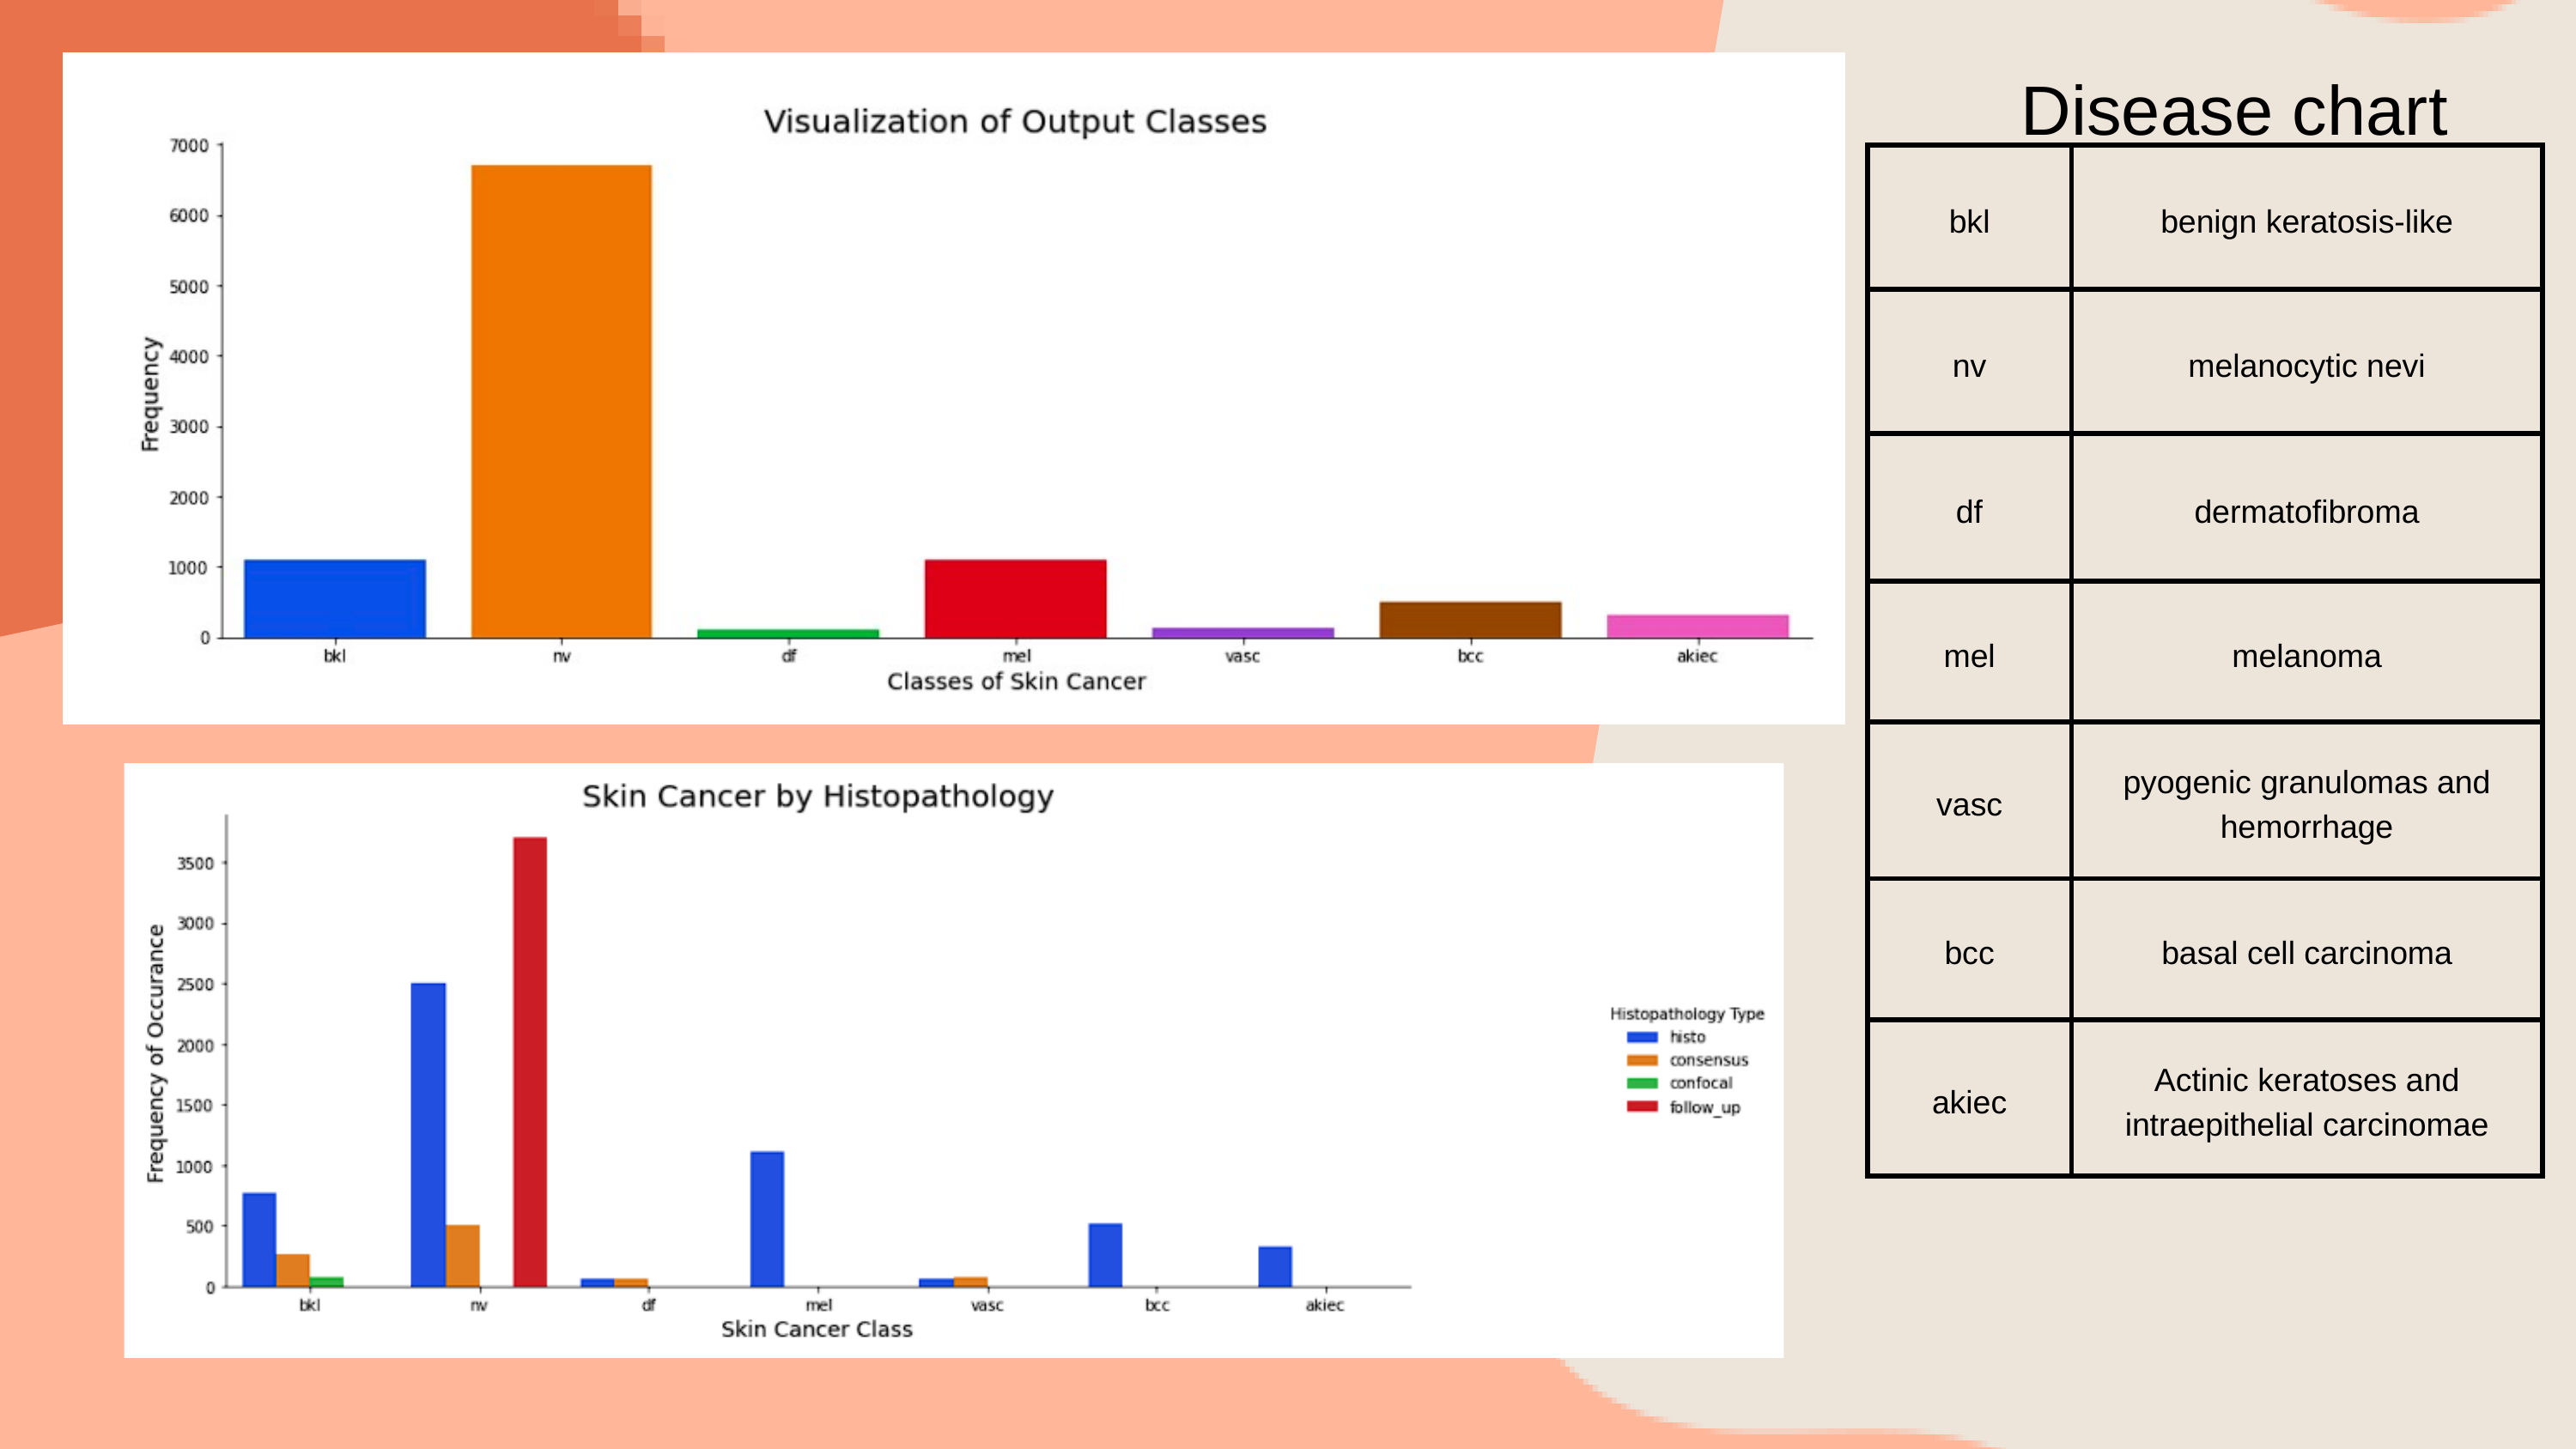

Disease chart

| bkl | benign keratosis-like |
| --- | --- |
| nv | melanocytic nevi |
| df | dermatofibroma |
| mel | melanoma |
| vasc | pyogenic granulomas and hemorrhage |
| bcc | basal cell carcinoma |
| akiec | Actinic keratoses and intraepithelial carcinomae |